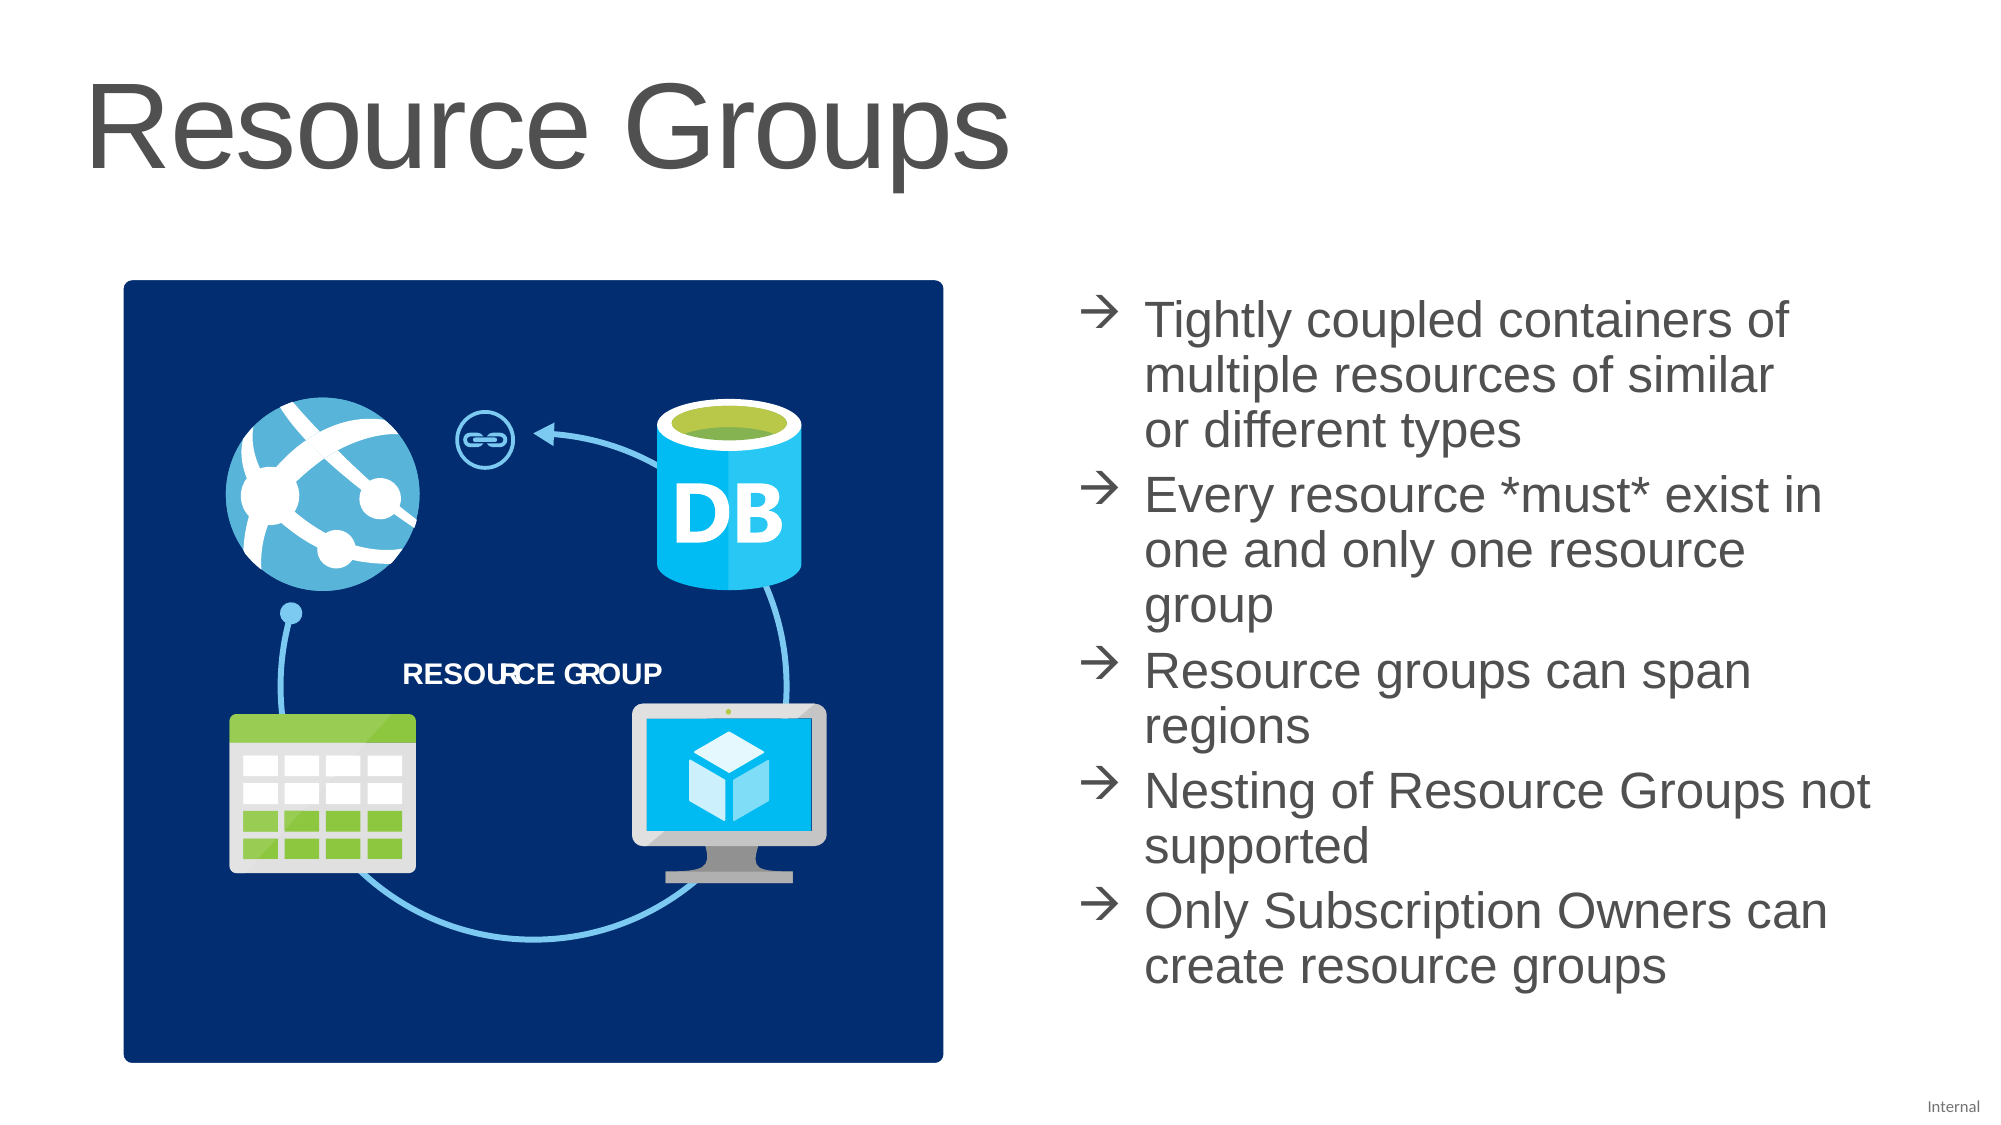

Resource Groups

RESOU
R
CE G
R
OUP

Tightly coupled containers of multiple resources of similar
or different types
Every resource *must* exist in one and only one resource group
Resource groups can span regions
Nesting of Resource Groups not supported
Only Subscription Owners can create resource groups